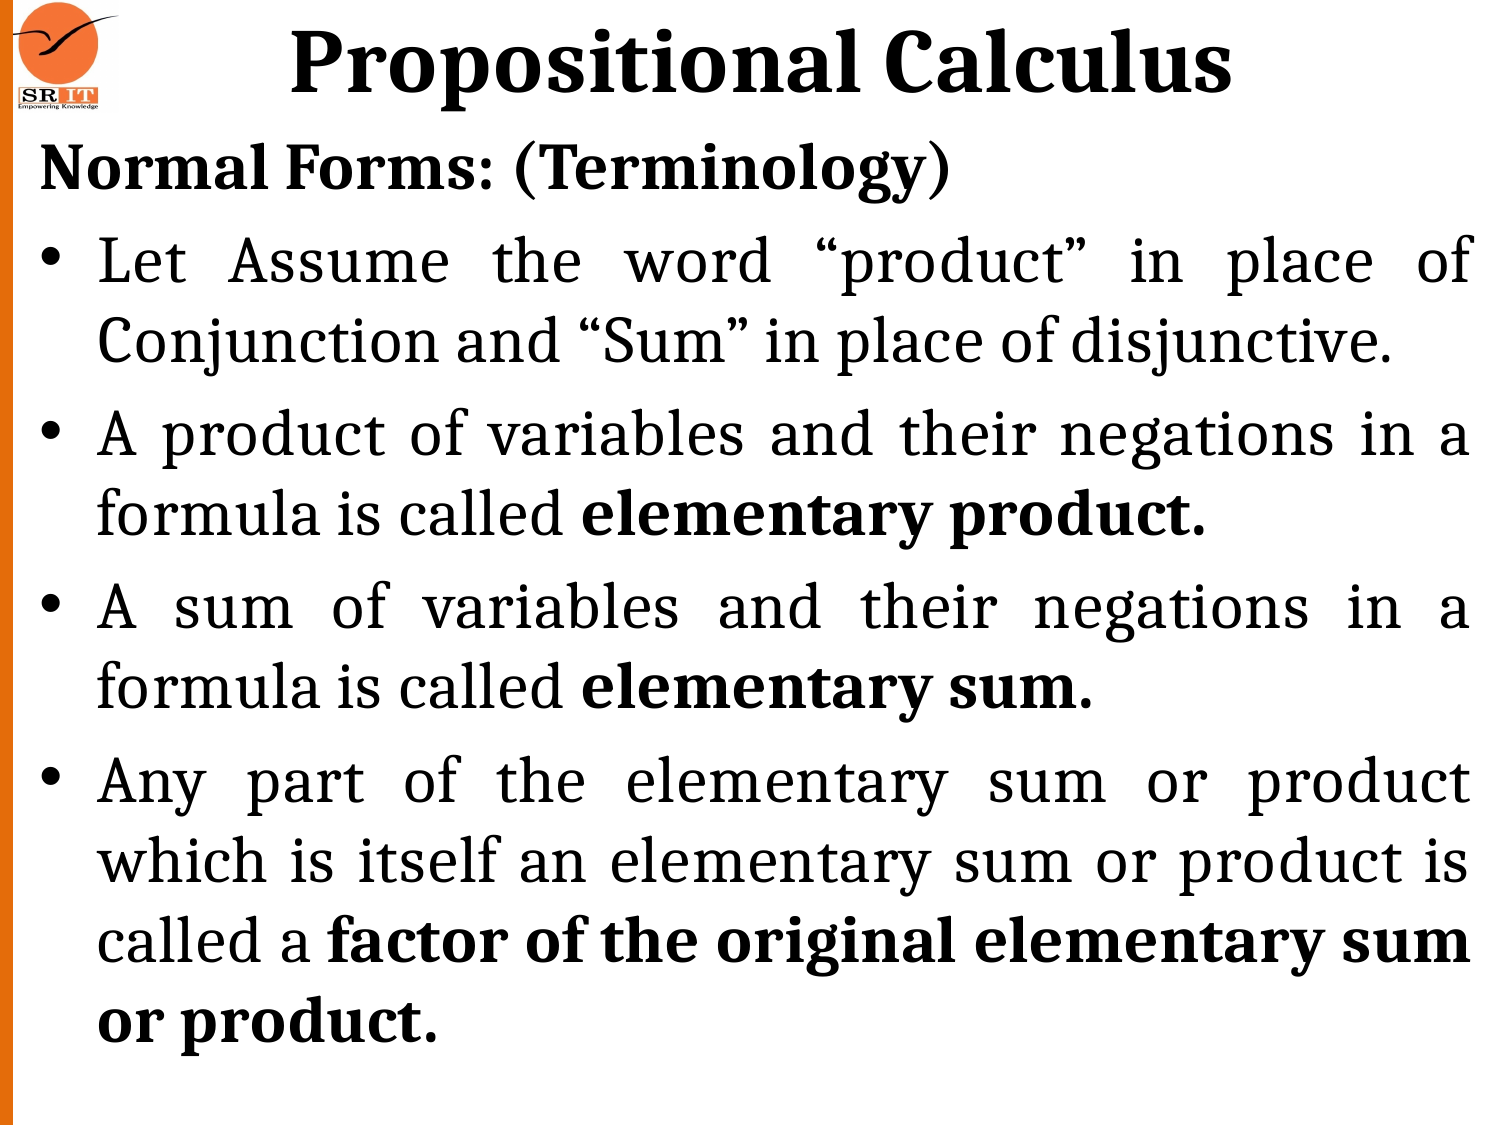

# Propositional Calculus
Normal Forms: (Terminology)
Let Assume the word “product” in place of Conjunction and “Sum” in place of disjunctive.
A product of variables and their negations in a formula is called elementary product.
A sum of variables and their negations in a formula is called elementary sum.
Any part of the elementary sum or product which is itself an elementary sum or product is called a factor of the original elementary sum or product.